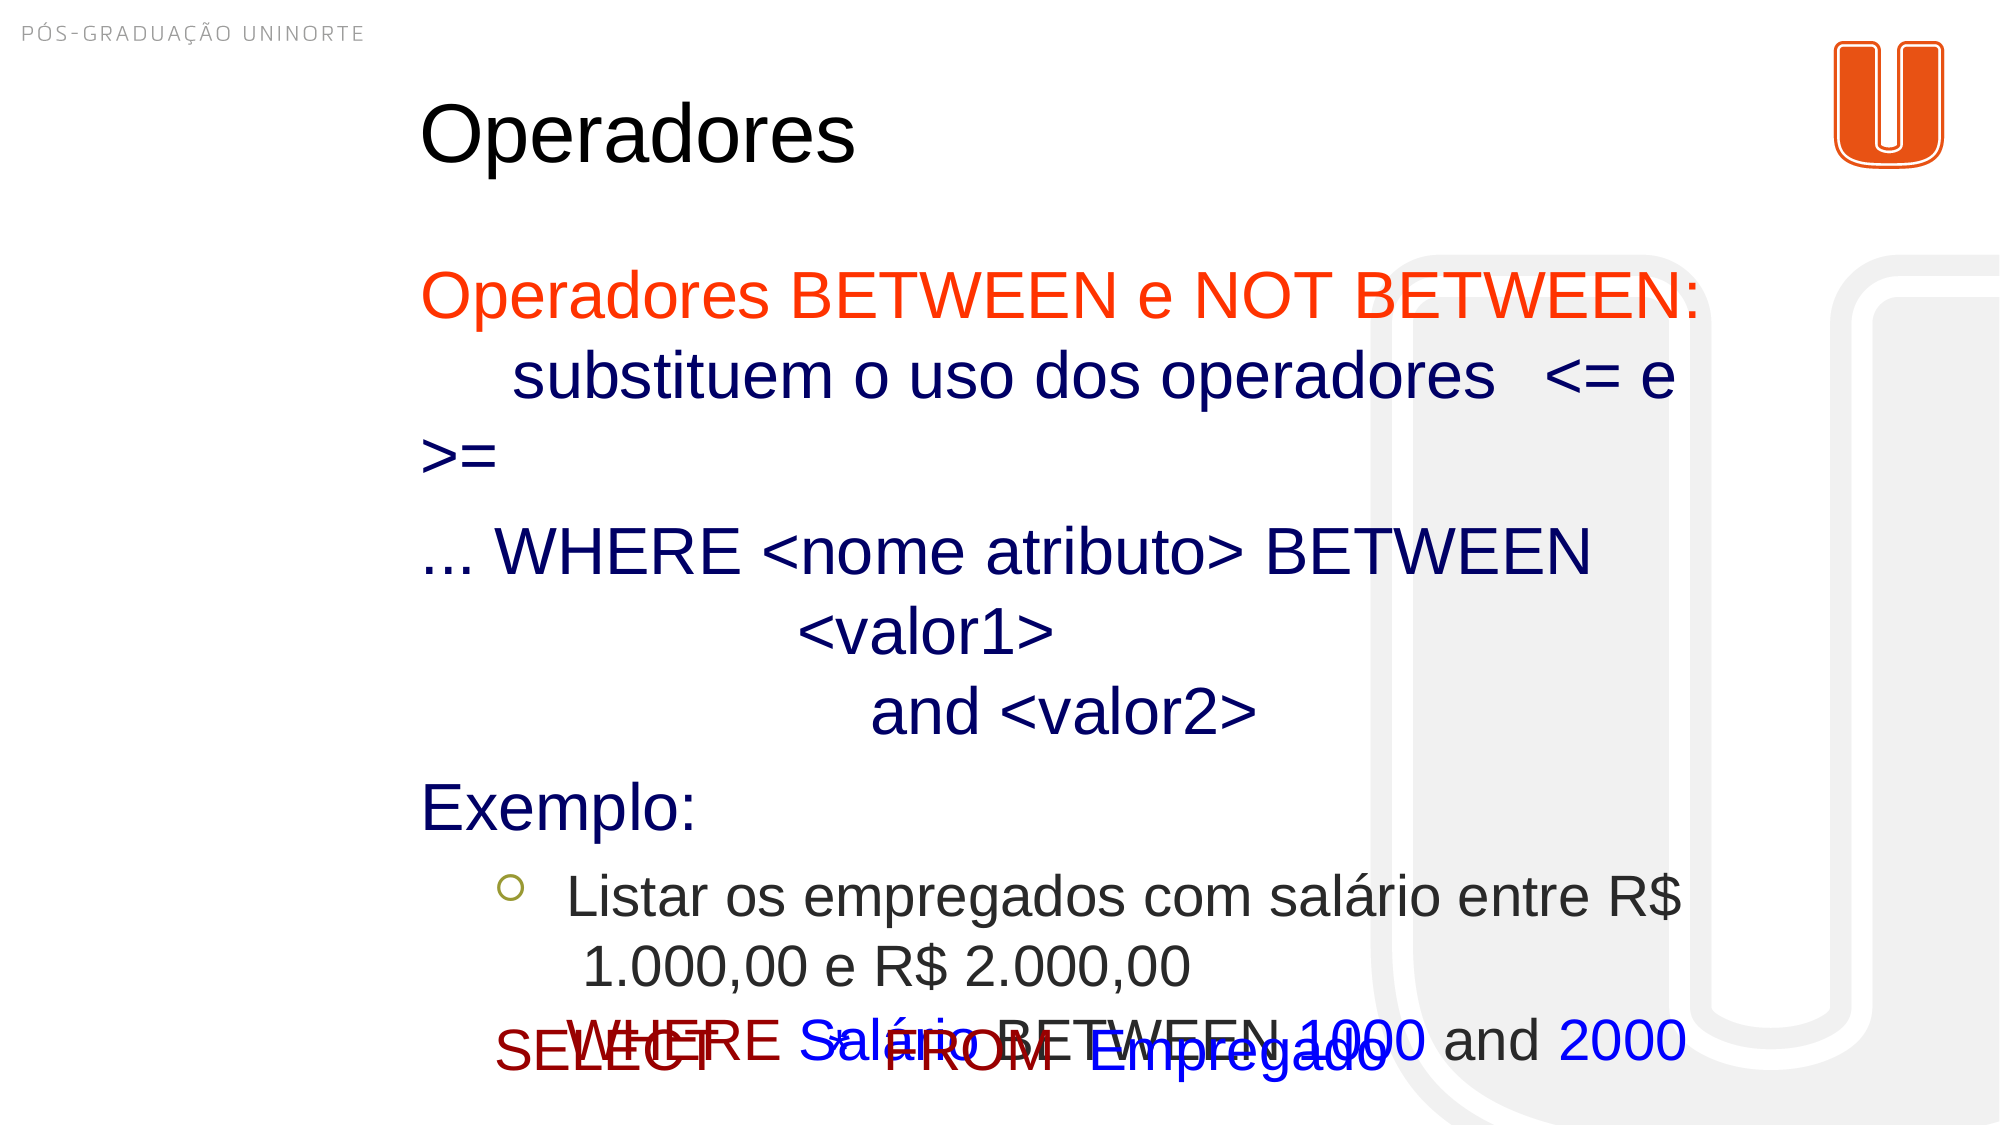

# Operadores
Operadores BETWEEN e NOT BETWEEN:  substituem o uso dos operadores	<= e
>=
... WHERE <nome atributo> BETWEEN
<valor1>	and <valor2>
Exemplo:
Listar os empregados com salário entre R$  1.000,00 e R$ 2.000,00
SELECT	*	FROM	Empregado
WHERE Salário BETWEEN 1000 and 2000